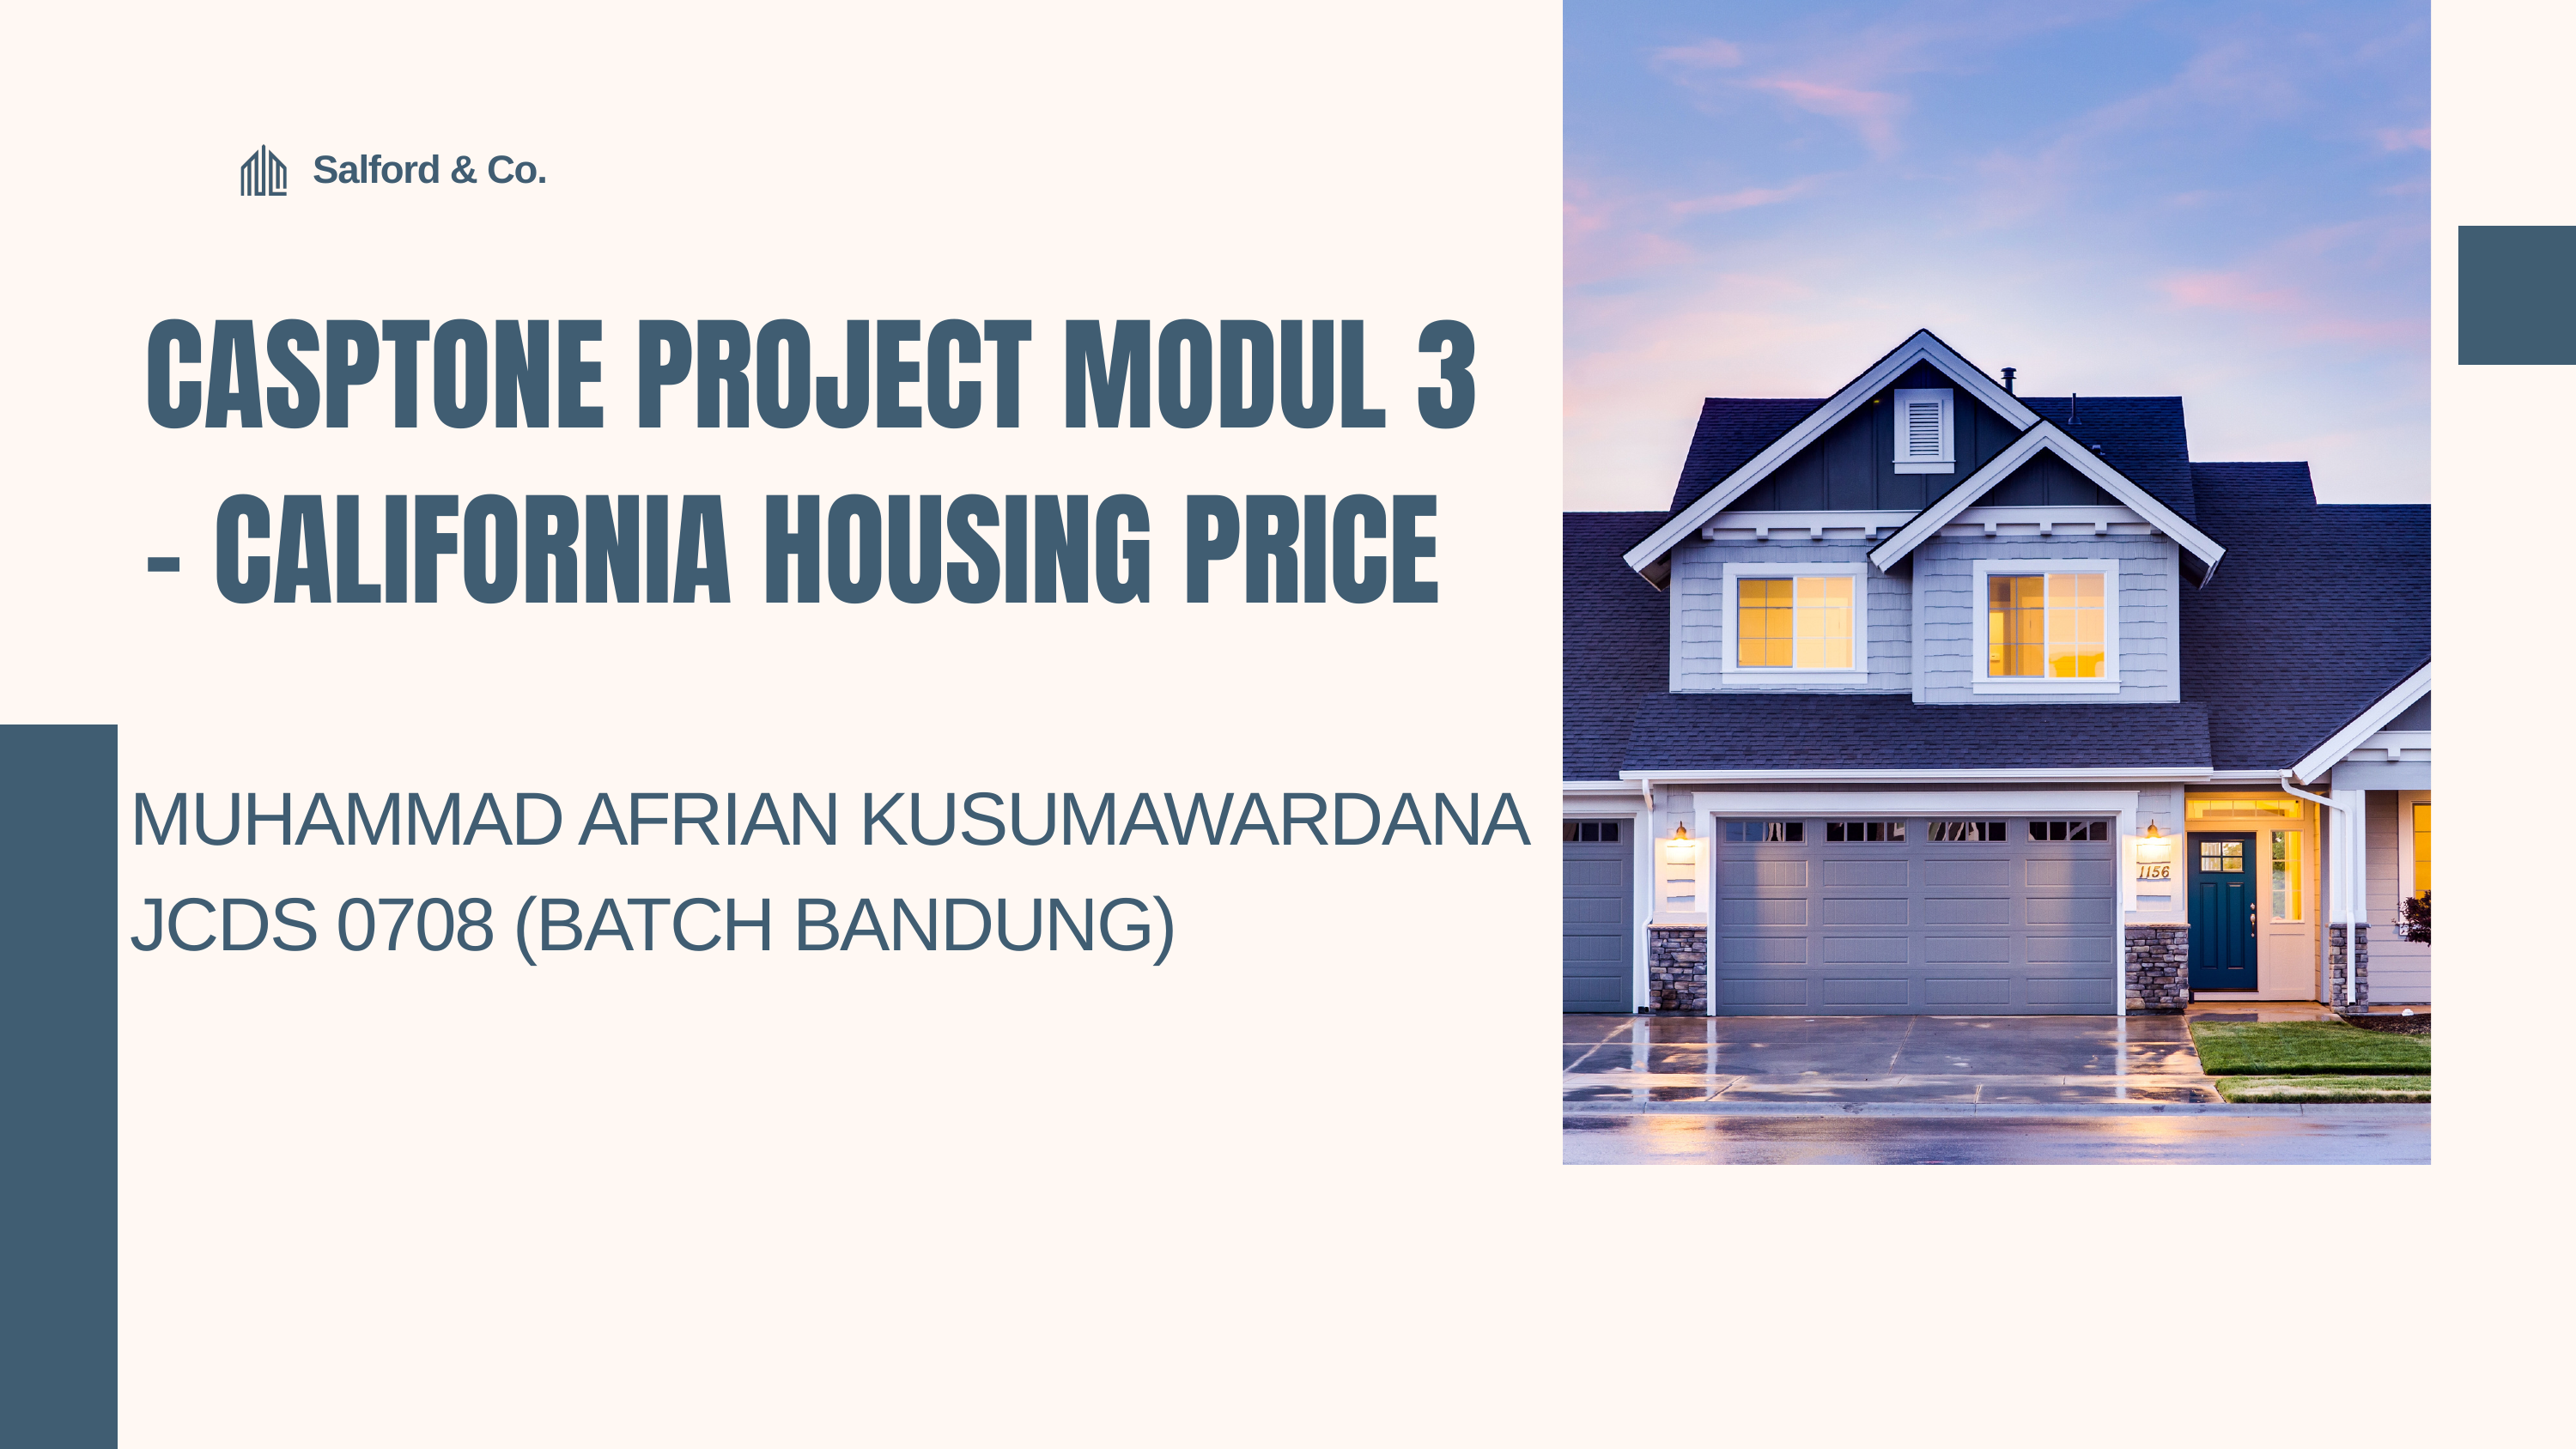

Salford & Co.

CASPTONE PROJECT MODUL 3 - CALIFORNIA HOUSING PRICE

MUHAMMAD AFRIAN KUSUMAWARDANA
JCDS 0708 (BATCH BANDUNG)